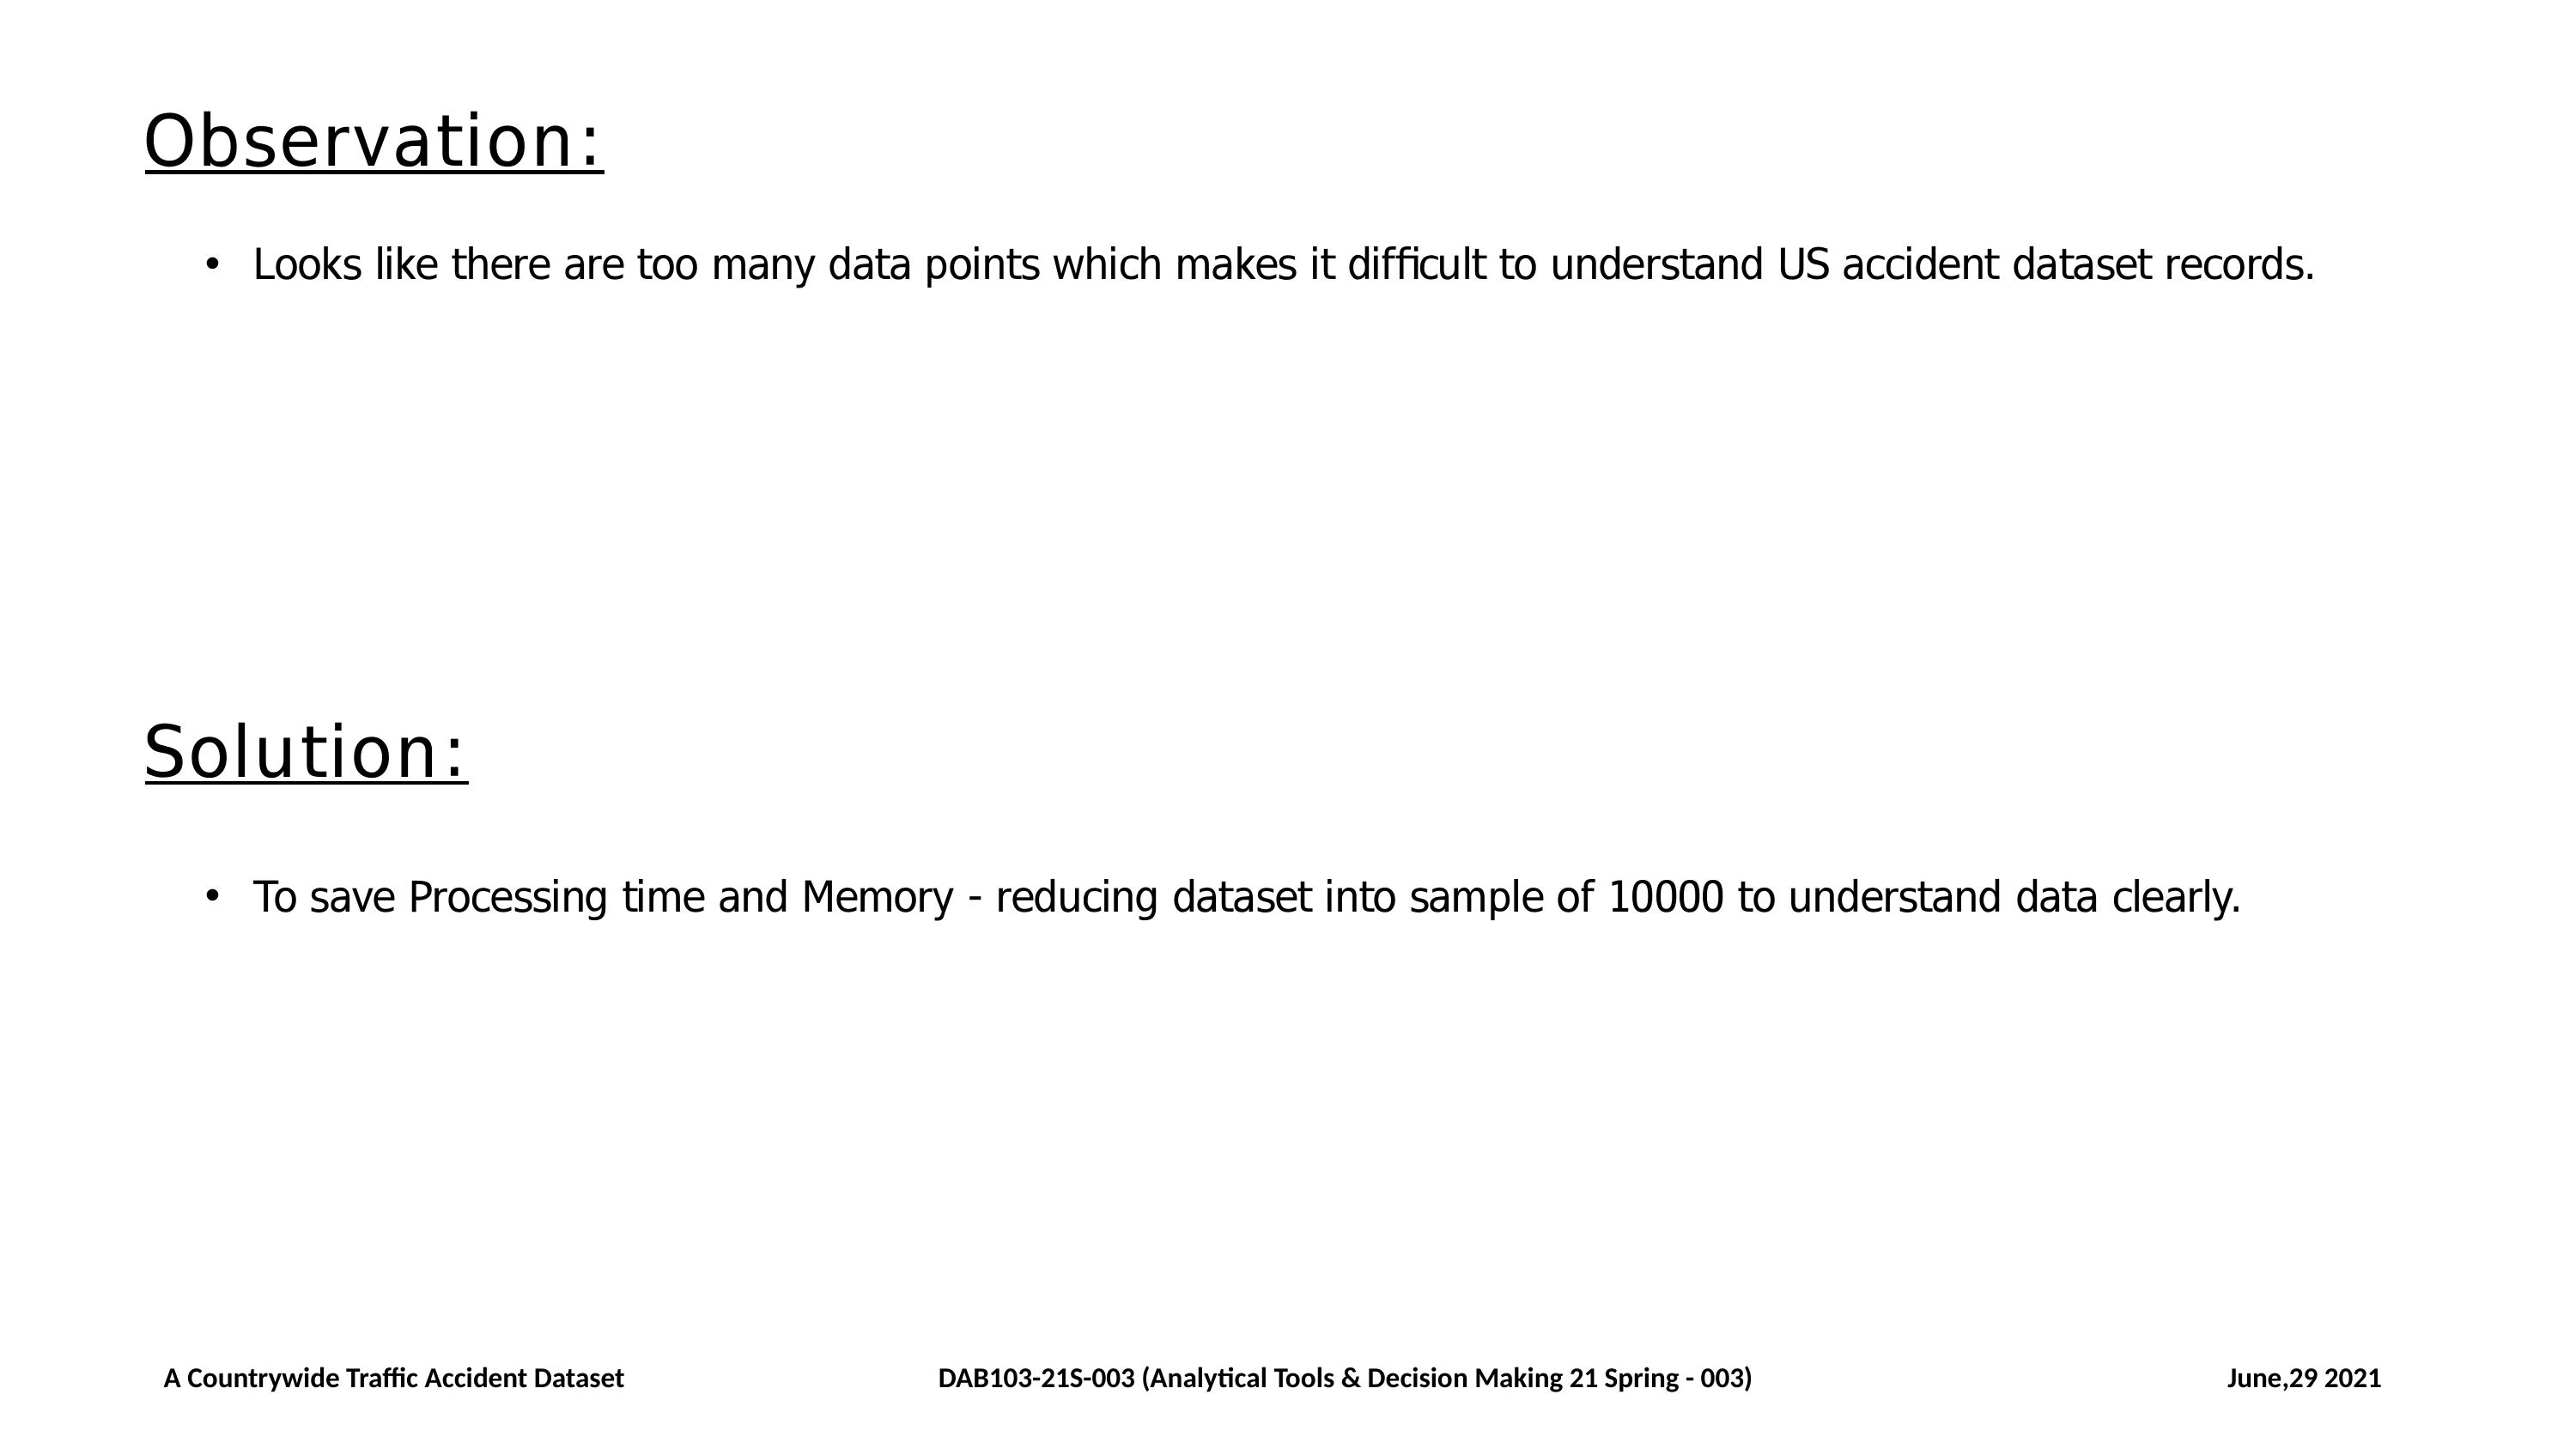

Observation:
Looks like there are too many data points which makes it difficult to understand US accident dataset records.
Solution:
To save Processing time and Memory - reducing dataset into sample of 10000 to understand data clearly.
A Countrywide Traffic Accident Dataset
DAB103-21S-003 (Analytical Tools & Decision Making 21 Spring - 003)
June,29 2021